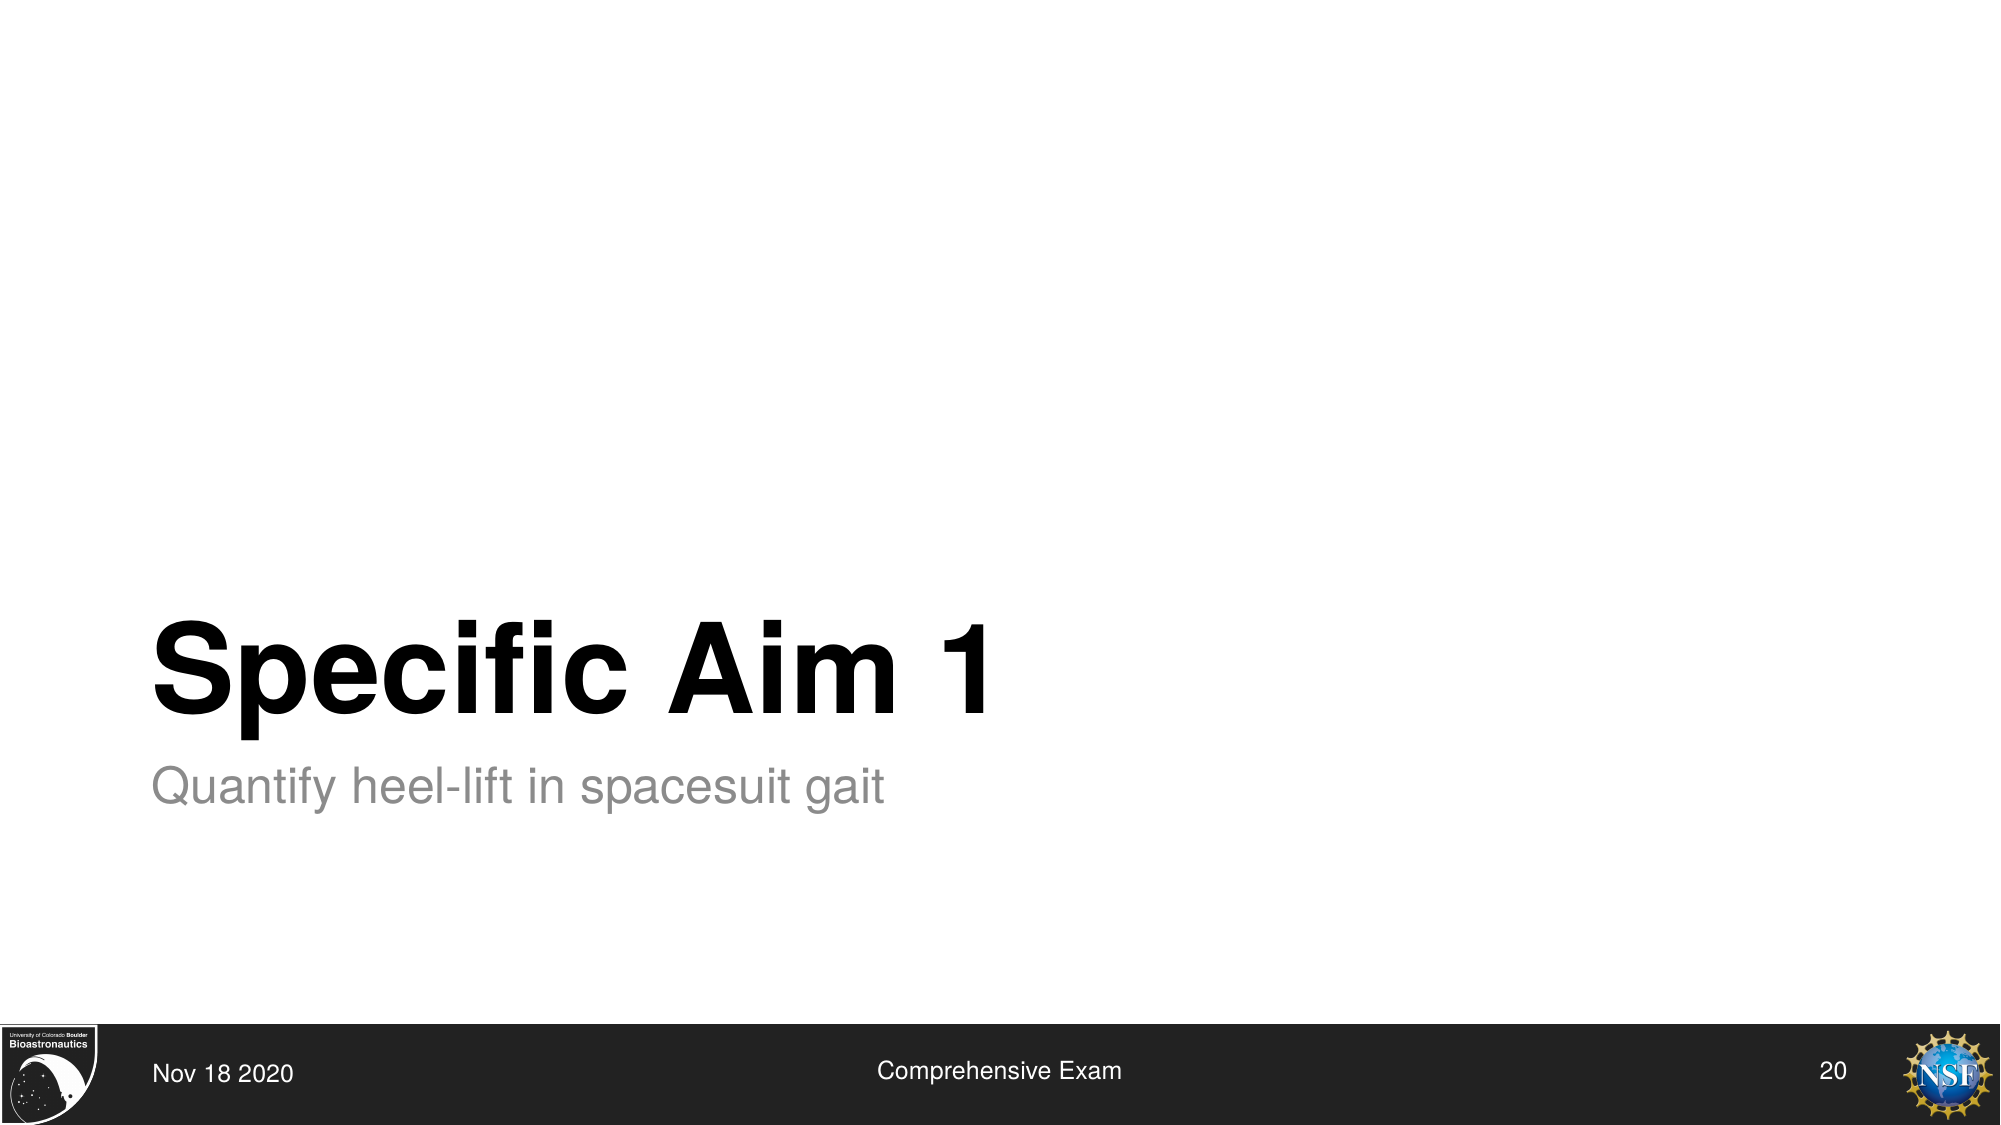

# Specific Aim 1
Quantify heel-lift in spacesuit gait
Nov 18 2020
Comprehensive Exam
20